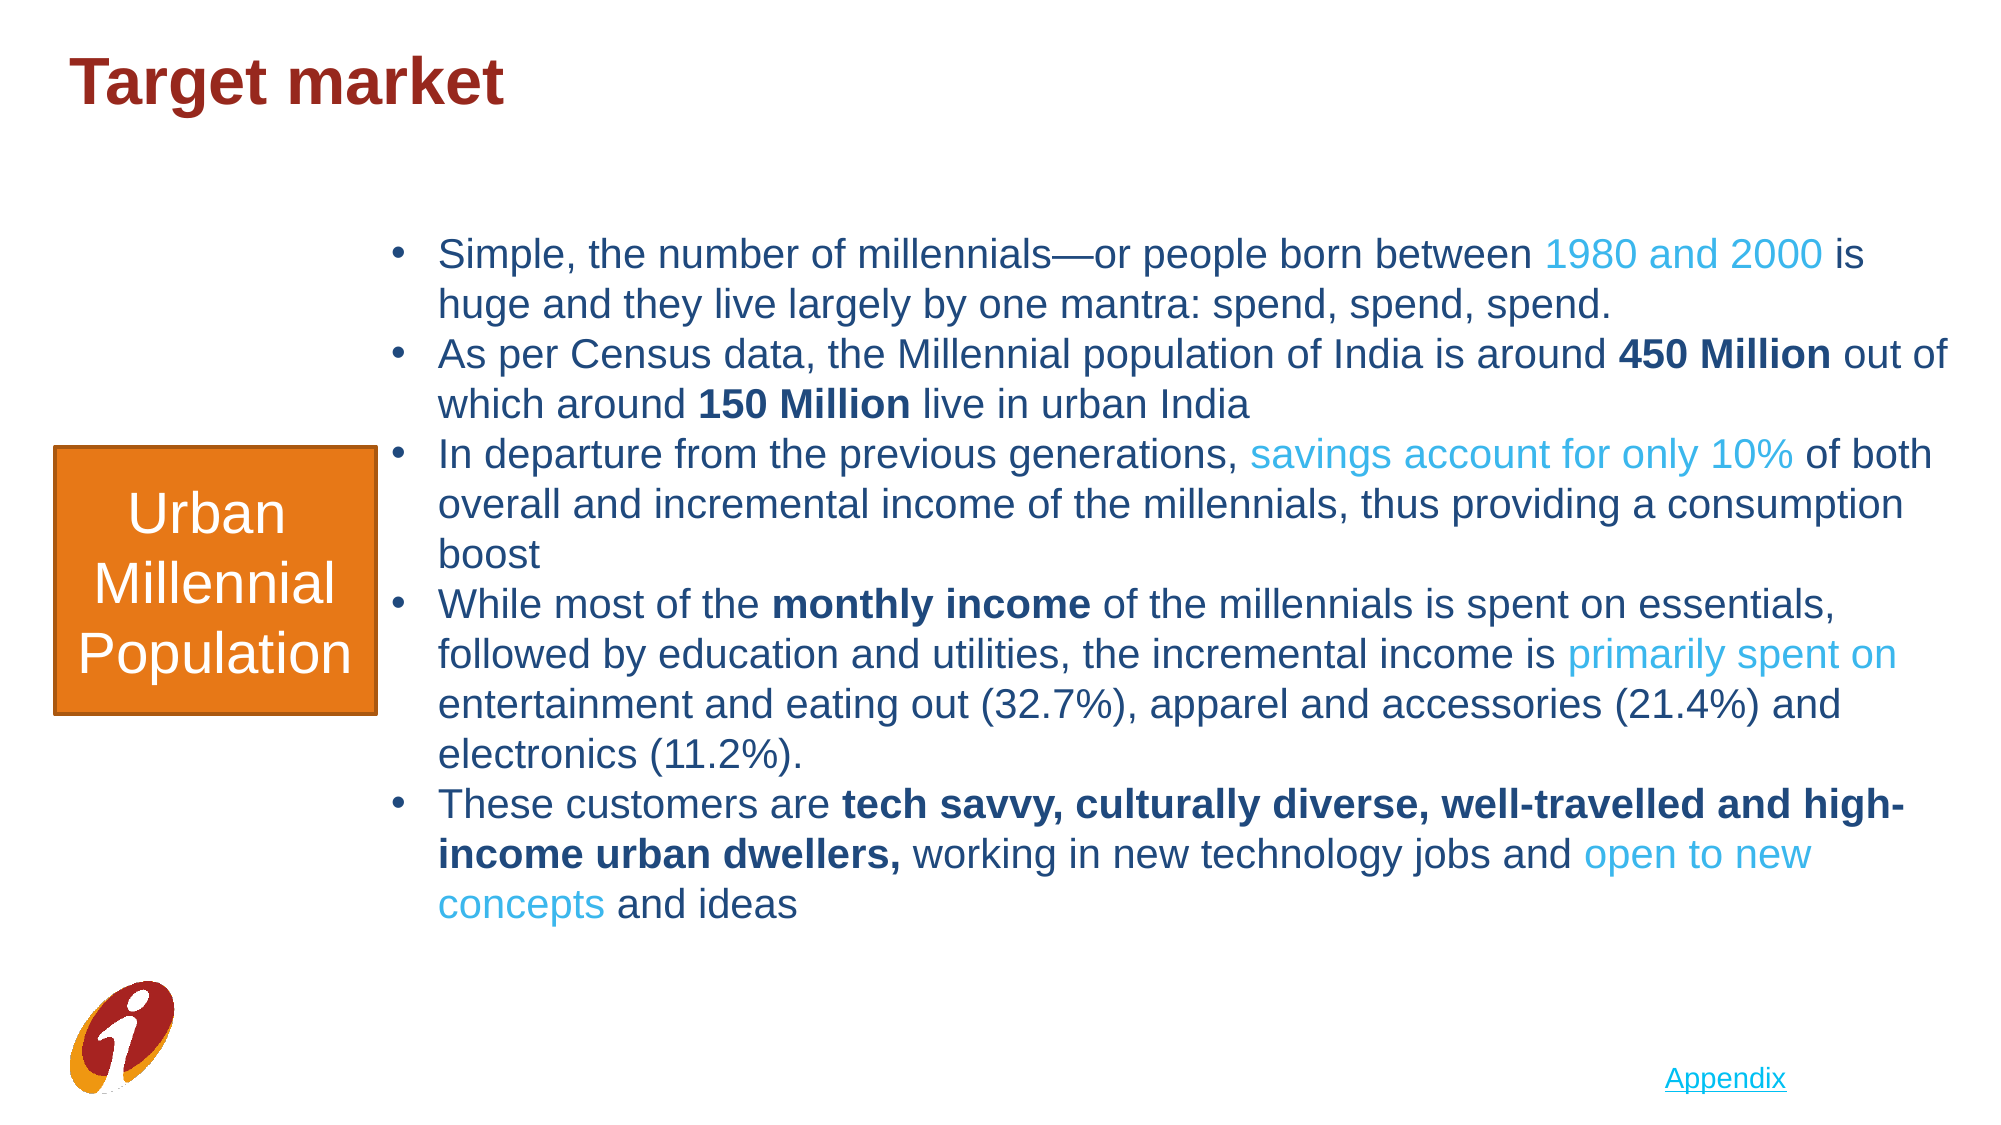

# Target market
Simple, the number of millennials—or people born between 1980 and 2000 is huge and they live largely by one mantra: spend, spend, spend.
As per Census data, the Millennial population of India is around 450 Million out of which around 150 Million live in urban India
In departure from the previous generations, savings account for only 10% of both overall and incremental income of the millennials, thus providing a consumption boost
While most of the monthly income of the millennials is spent on essentials, followed by education and utilities, the incremental income is primarily spent on entertainment and eating out (32.7%), apparel and accessories (21.4%) and electronics (11.2%).
These customers are tech savvy, culturally diverse, well-travelled and high-income urban dwellers, working in new technology jobs and open to new concepts and ideas
Urban
Millennial Population
Appendix